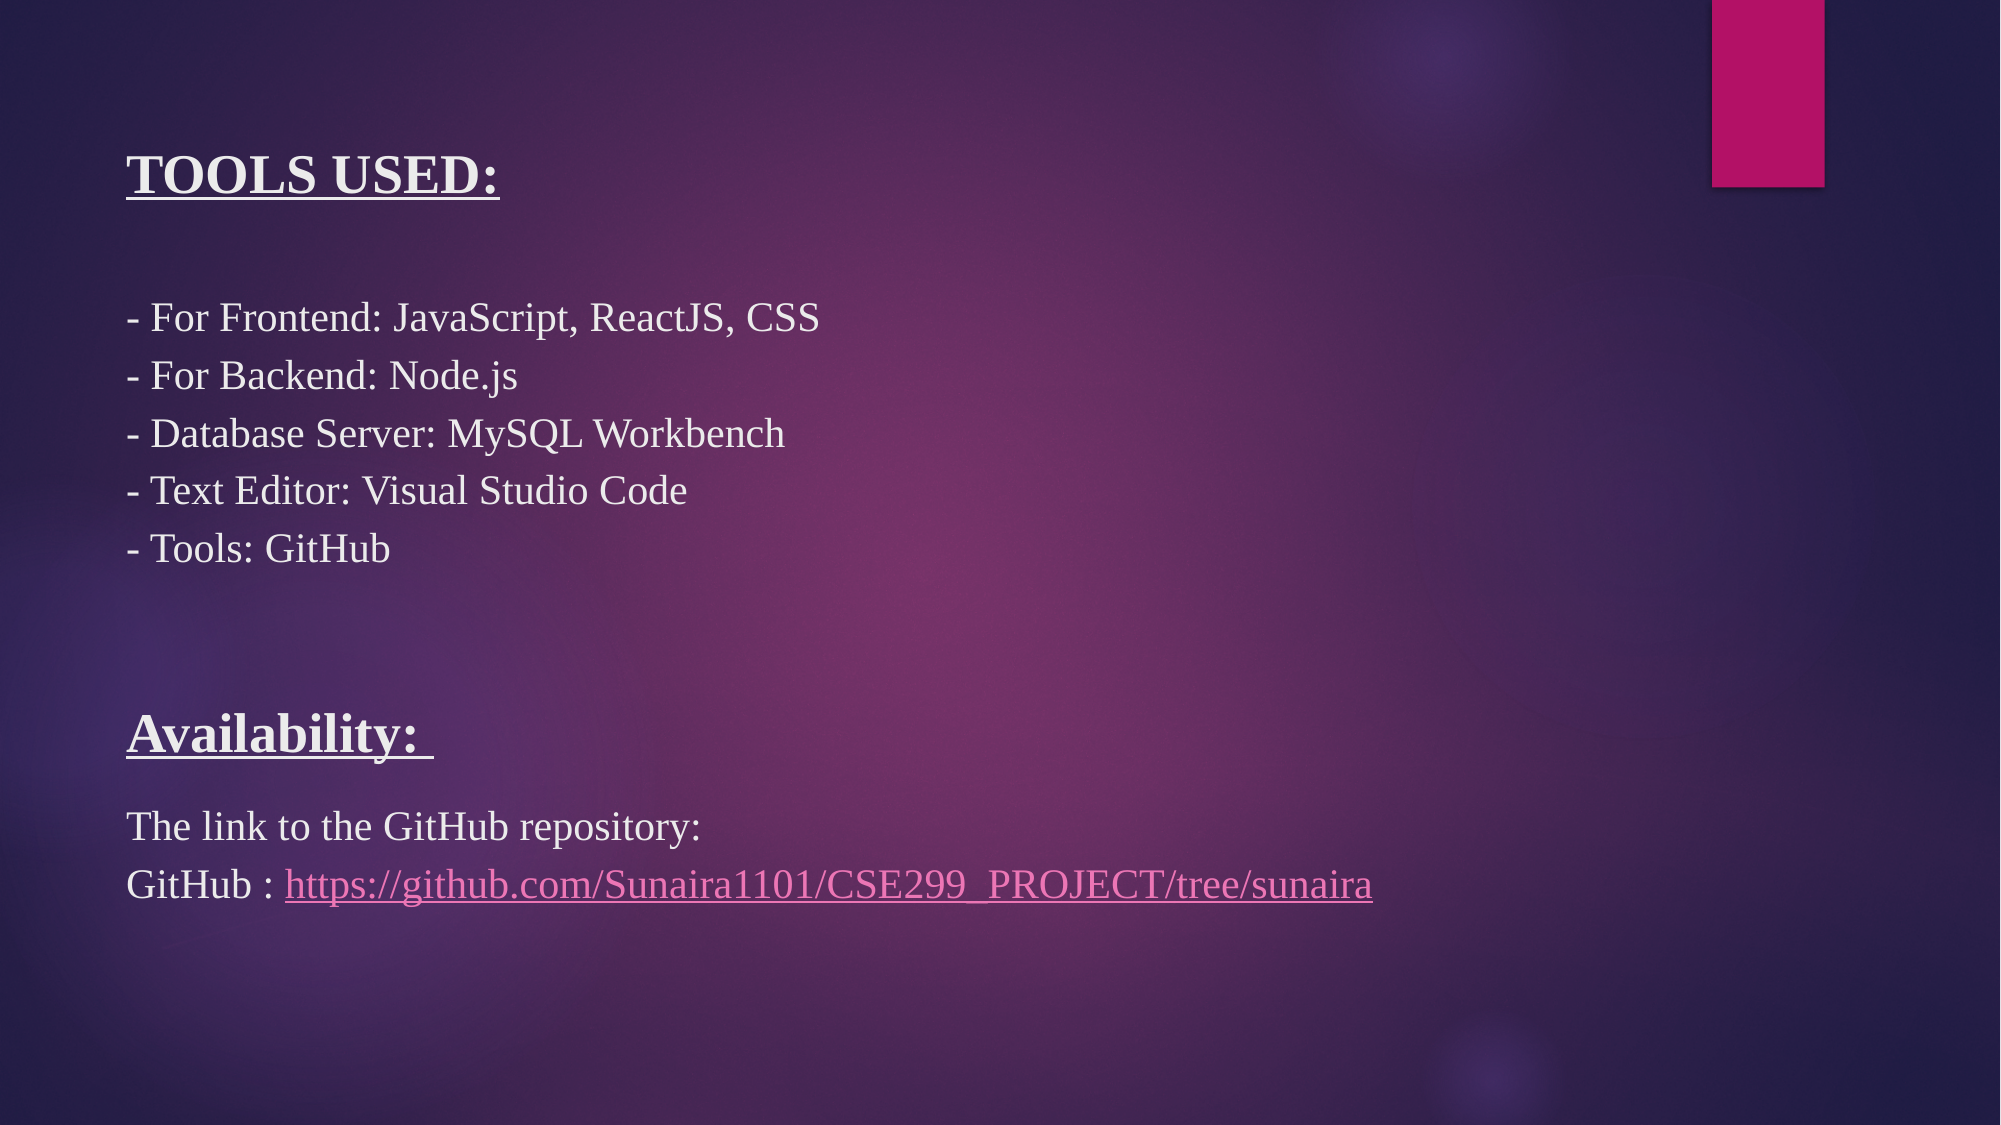

# TOOLS USED: - For Frontend: JavaScript, ReactJS, CSS - For Backend: Node.js - Database Server: MySQL Workbench - Text Editor: Visual Studio Code - Tools: GitHub Availability: The link to the GitHub repository: GitHub : https://github.com/Sunaira1101/CSE299_PROJECT/tree/sunaira